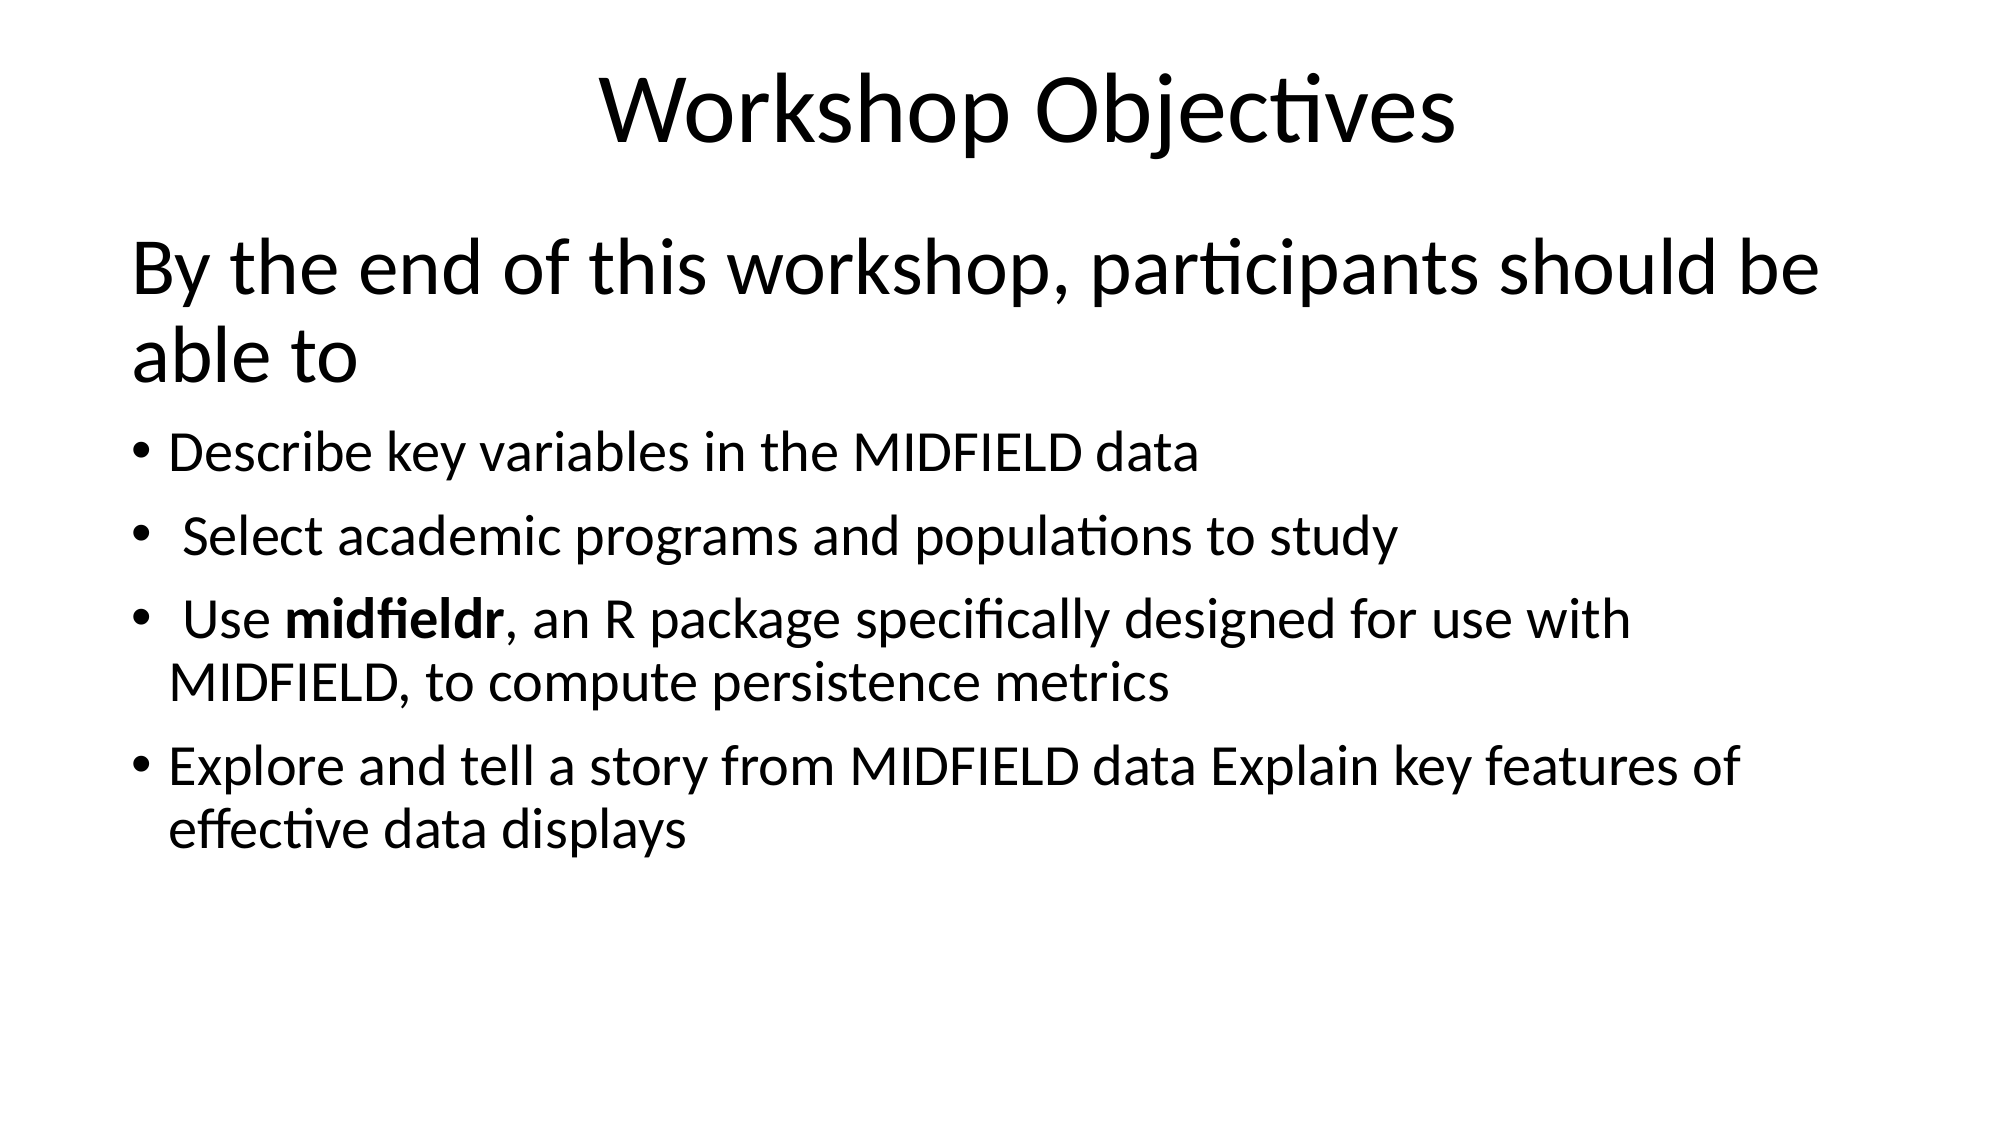

# Workshop Objectives
By the end of this workshop, participants should be able to
Describe key variables in the MIDFIELD data
 Select academic programs and populations to study
 Use midfieldr, an R package specifically designed for use with MIDFIELD, to compute persistence metrics
Explore and tell a story from MIDFIELD data Explain key features of effective data displays